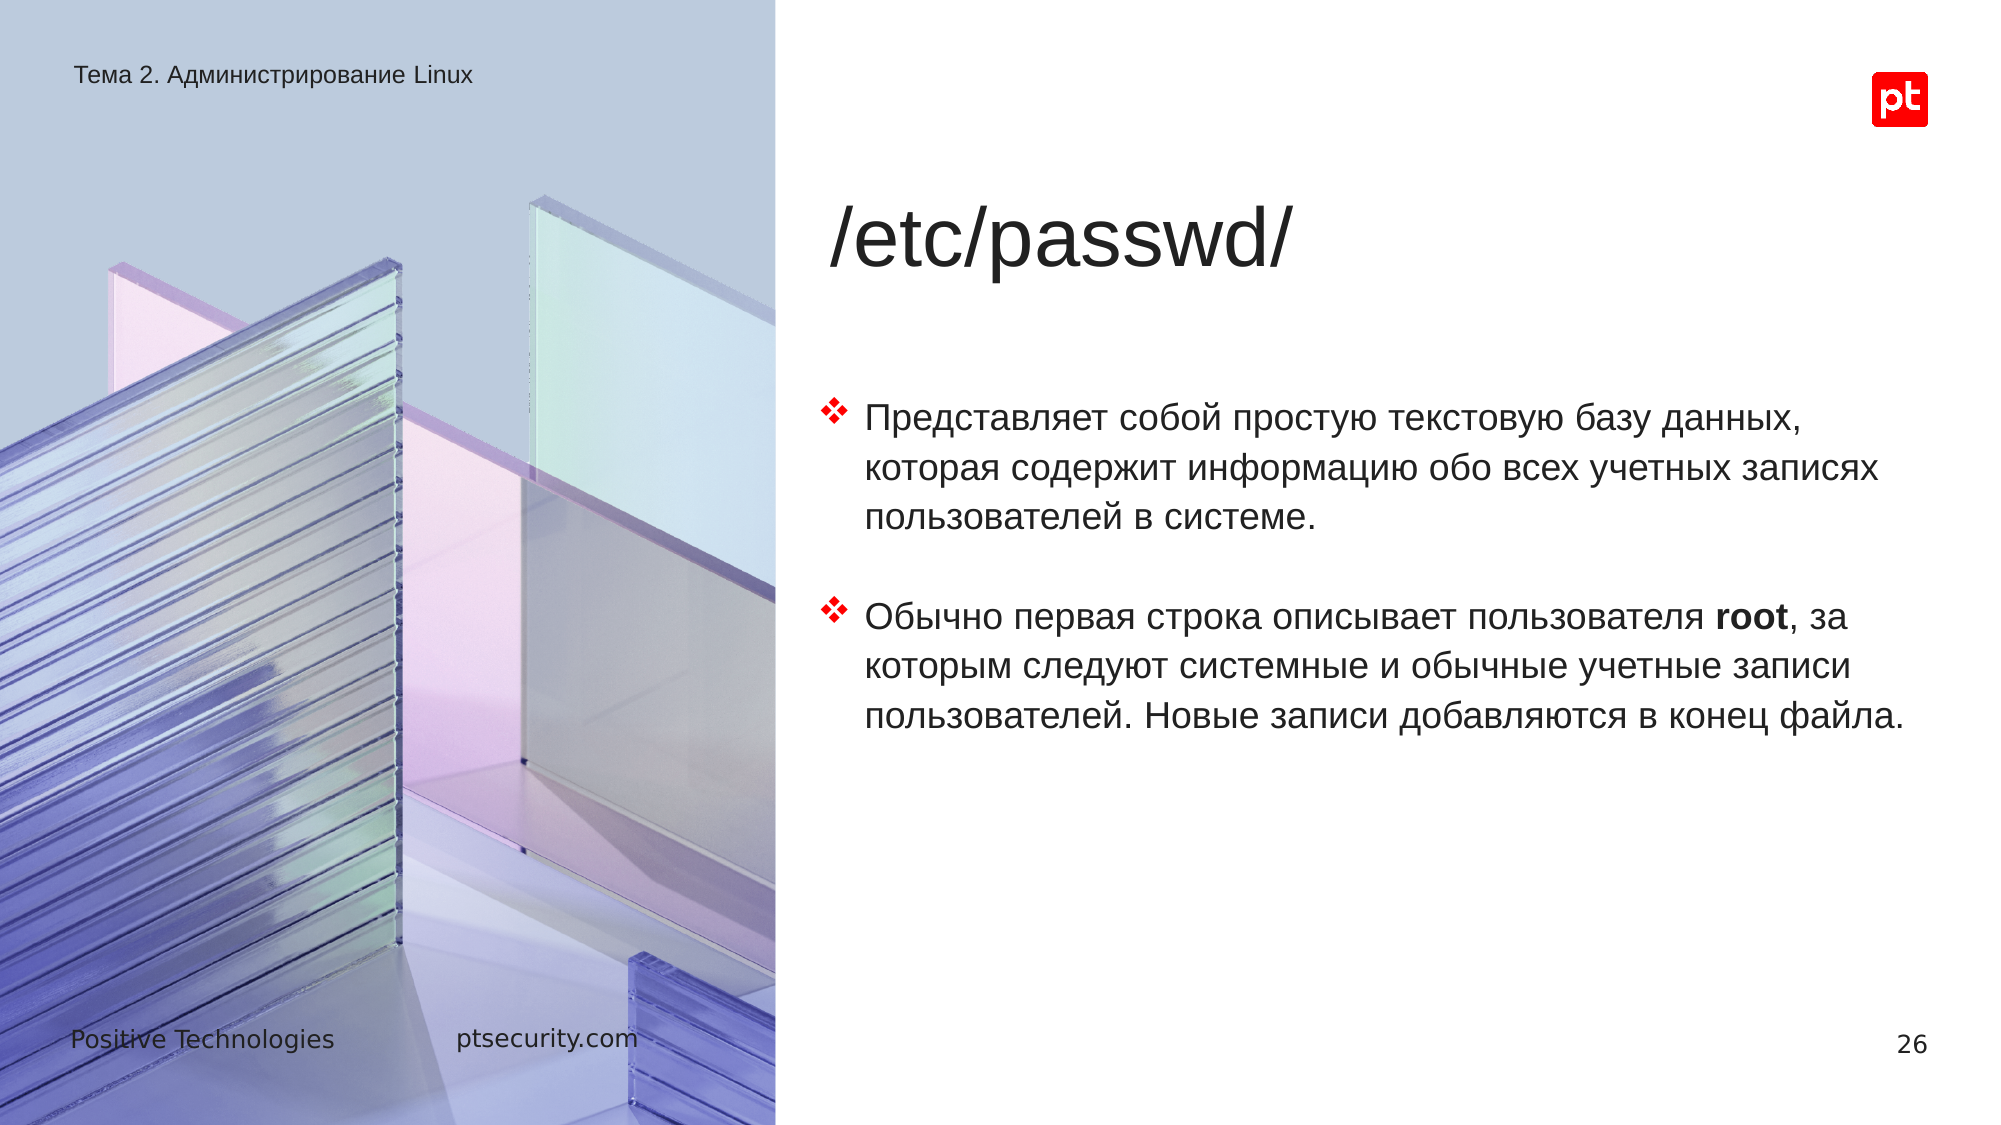

Тема 2. Администрирование Linux
# /etc/passwd/
Представляет собой простую текстовую базу данных, которая содержит информацию обо всех учетных записях пользователей в системе.
Обычно первая строка описывает пользователя root, за которым следуют системные и обычные учетные записи пользователей. Новые записи добавляются в конец файла.
26